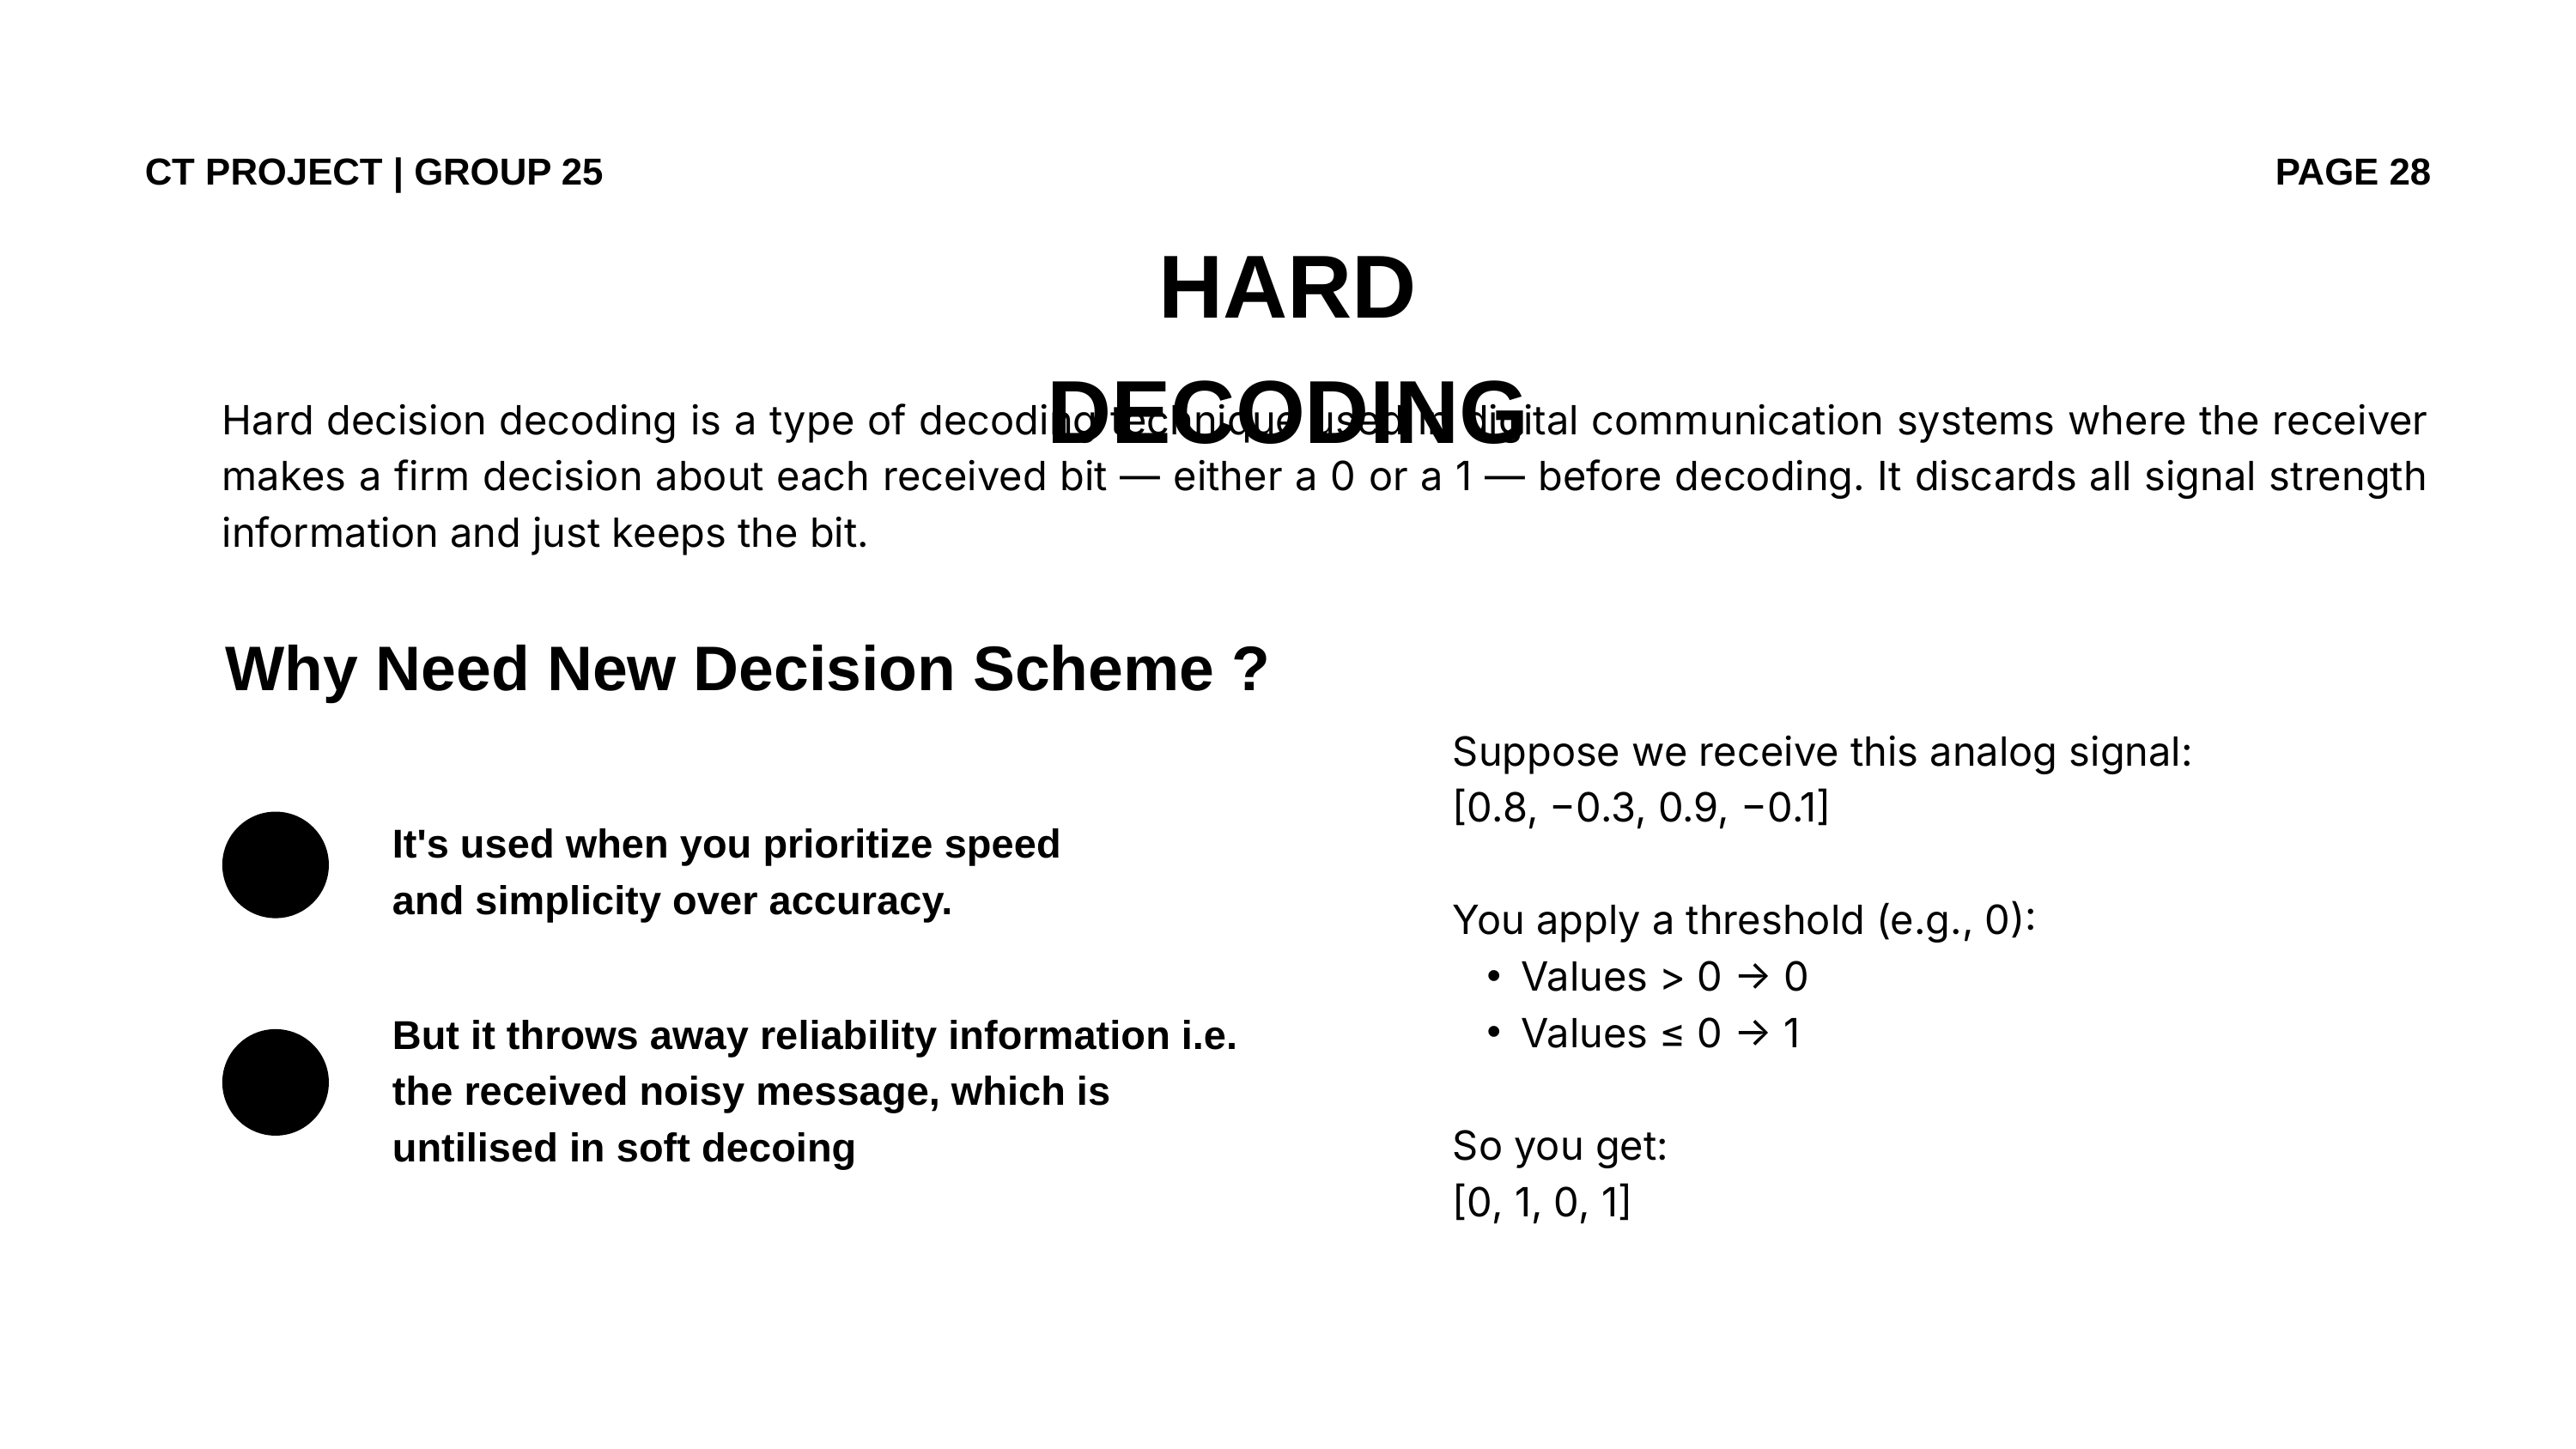

CT PROJECT | GROUP 25
PAGE 28
HARD DECODING
Hard decision decoding is a type of decoding technique used in digital communication systems where the receiver makes a firm decision about each received bit — either a 0 or a 1 — before decoding. It discards all signal strength information and just keeps the bit.
Why Need New Decision Scheme ?
Suppose we receive this analog signal:
[0.8, −0.3, 0.9, −0.1]

You apply a threshold (e.g., 0):
Values > 0 → 0
Values ≤ 0 → 1

So you get:
[0, 1, 0, 1]
It's used when you prioritize speed and simplicity over accuracy.

But it throws away reliability information i.e. the received noisy message, which is untilised in soft decoing